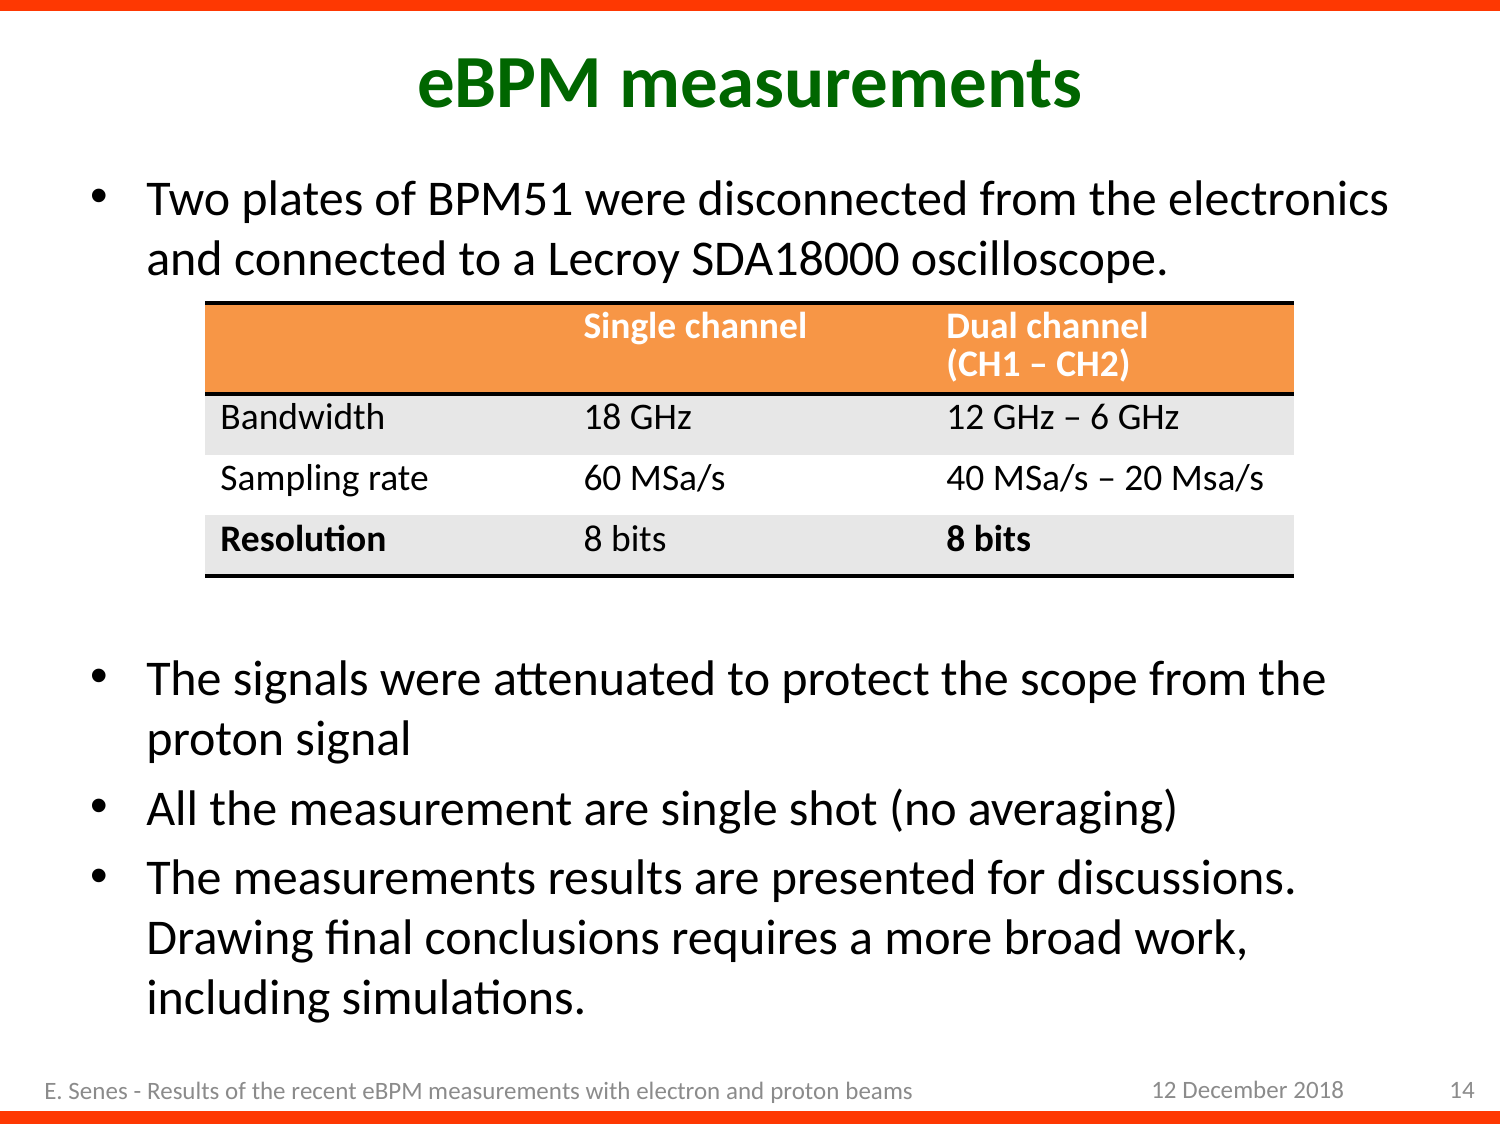

# eBPM measurements
Two plates of BPM51 were disconnected from the electronics and connected to a Lecroy SDA18000 oscilloscope.

The signals were attenuated to protect the scope from the proton signal
All the measurement are single shot (no averaging)
The measurements results are presented for discussions. Drawing final conclusions requires a more broad work, including simulations.

|  | Single channel | Dual channel (CH1 – CH2) |
| --- | --- | --- |
| Bandwidth | 18 GHz | 12 GHz – 6 GHz |
| Sampling rate | 60 MSa/s | 40 MSa/s – 20 Msa/s |
| Resolution | 8 bits | 8 bits |
12 December 2018
14
E. Senes - Results of the recent eBPM measurements with electron and proton beams